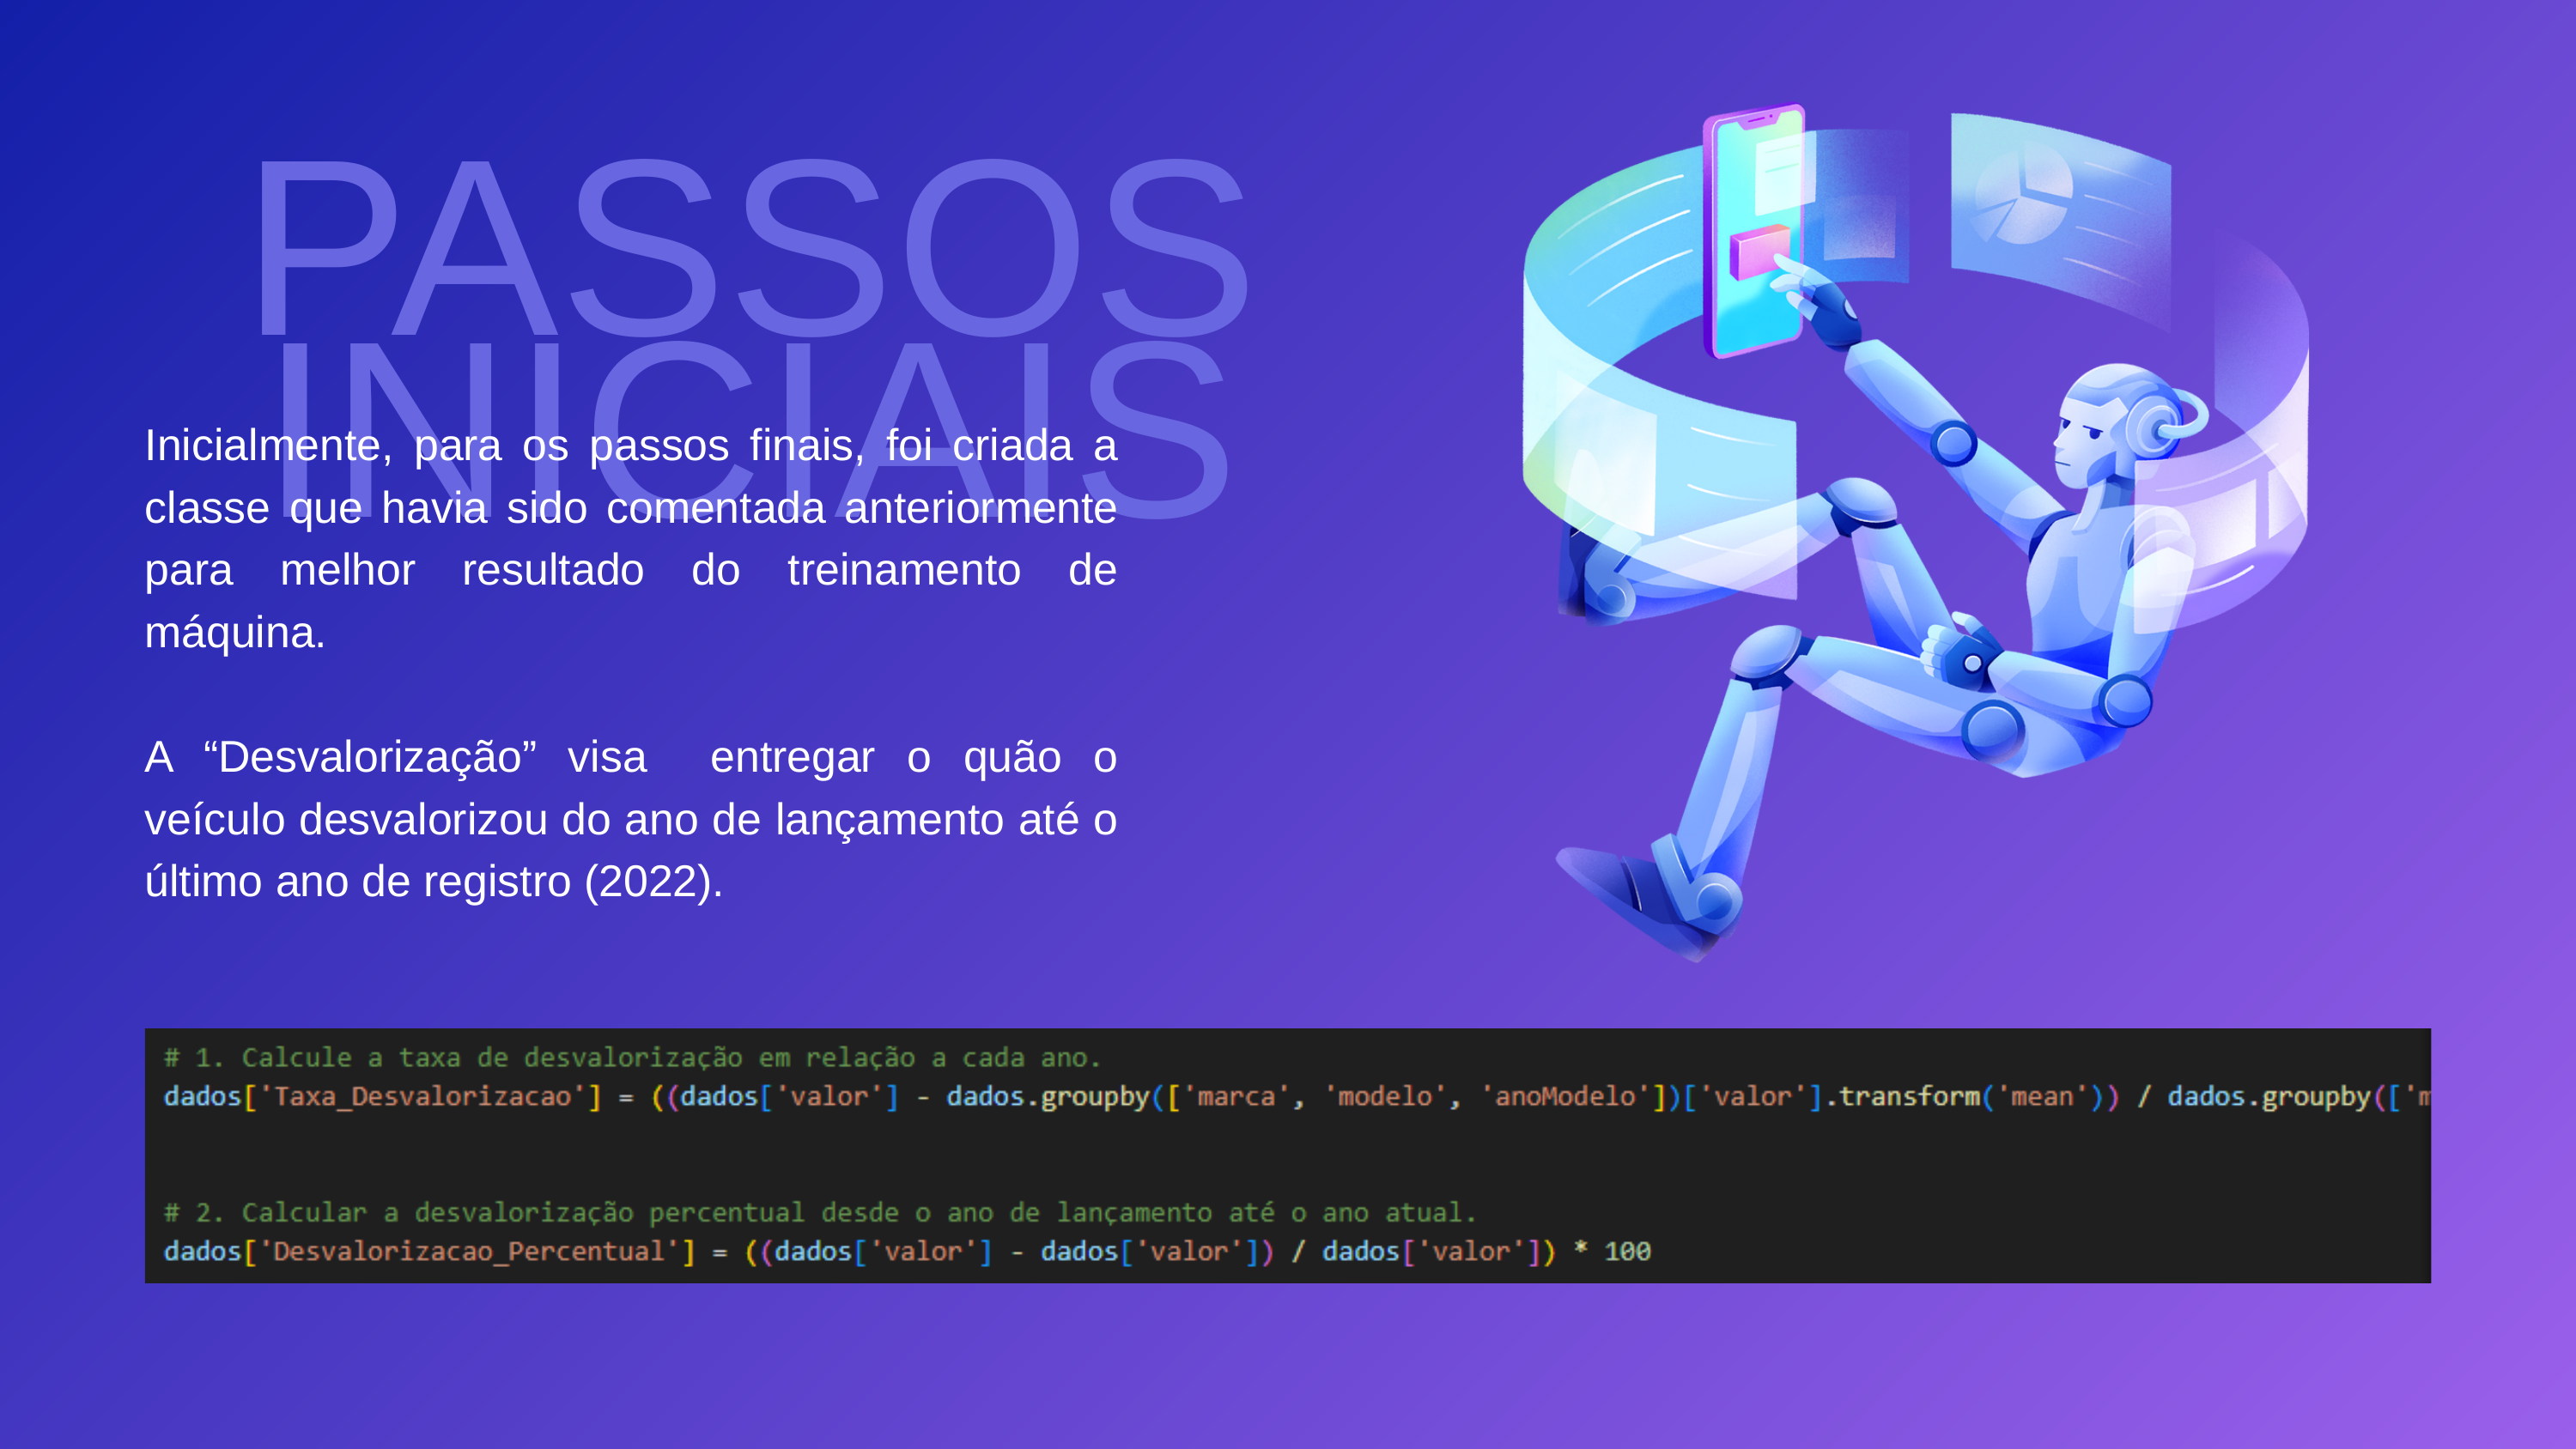

PASSOS INICIAIS
Inicialmente, para os passos finais, foi criada a classe que havia sido comentada anteriormente para melhor resultado do treinamento de máquina.

A “Desvalorização” visa  entregar o quão o veículo desvalorizou do ano de lançamento até o último ano de registro (2022).